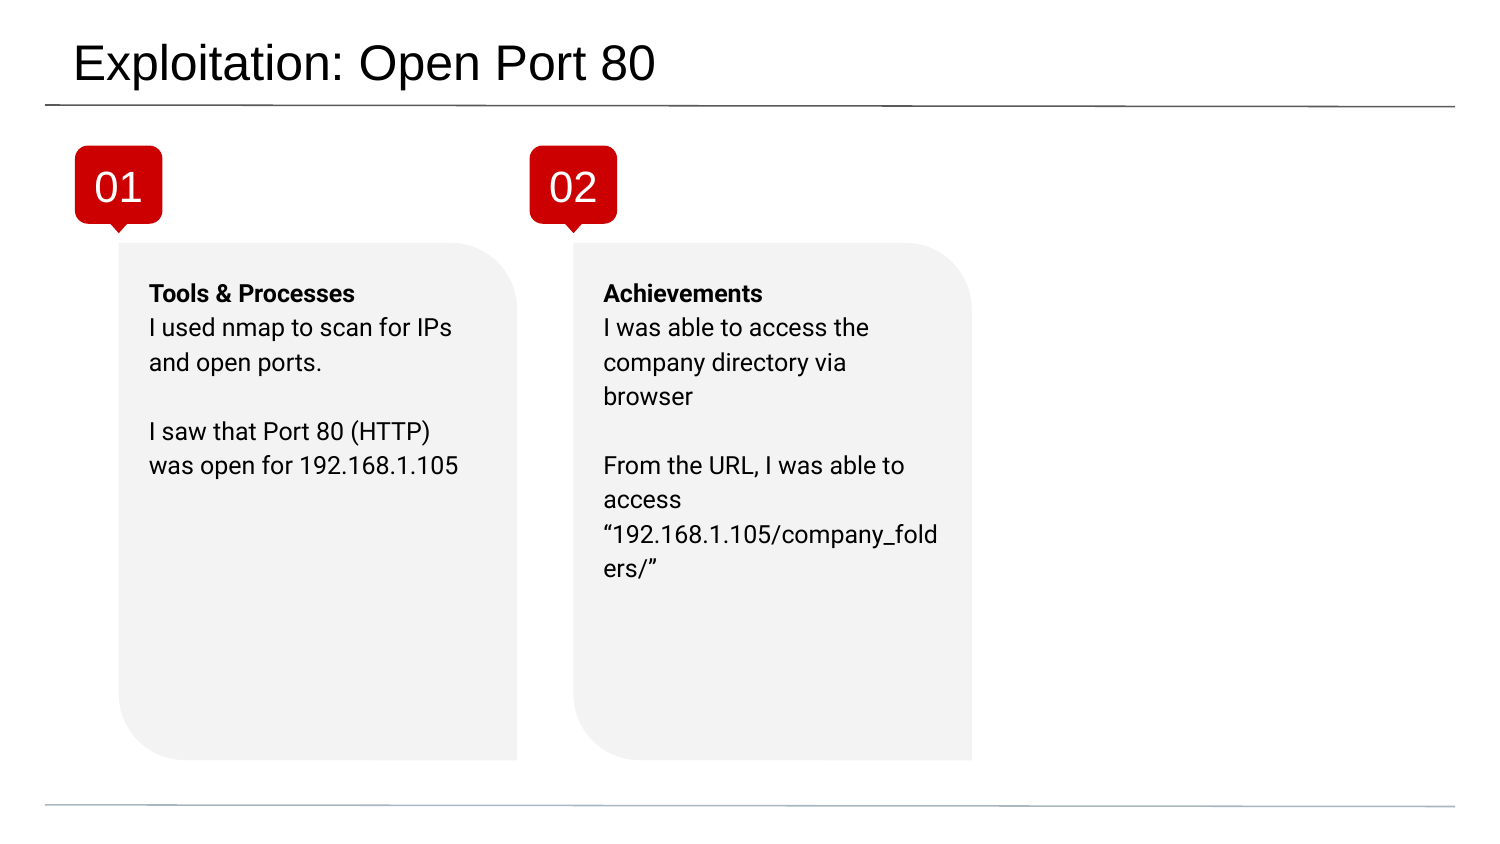

# Exploitation: Open Port 80
01

02

Tools & Processes
I used nmap to scan for IPs and open ports.

I saw that Port 80 (HTTP) was open for 192.168.1.105

Achievements
I was able to access the company directory via browser

From the URL, I was able to access “192.168.1.105/company_folders/”